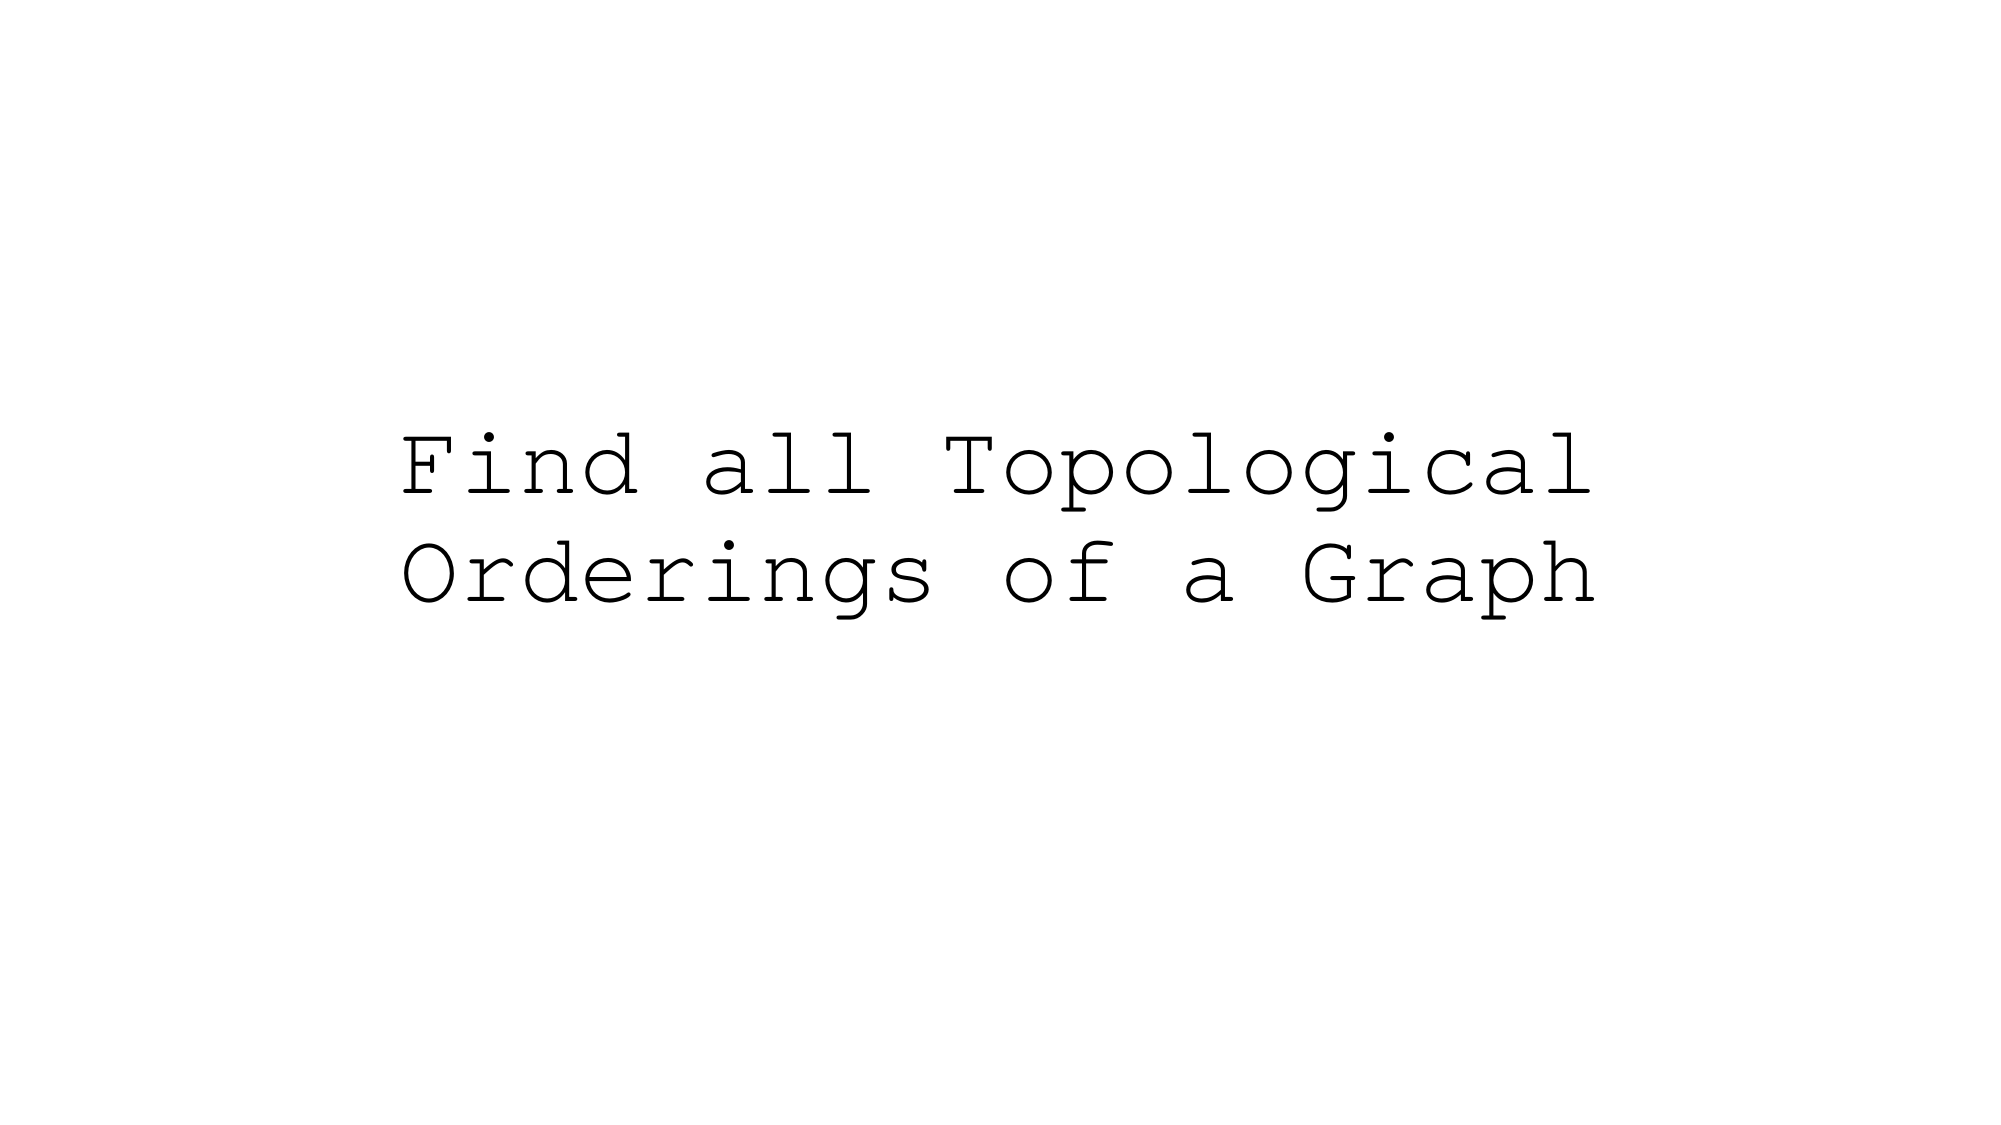

# Find all Topological Orderings of a Graph